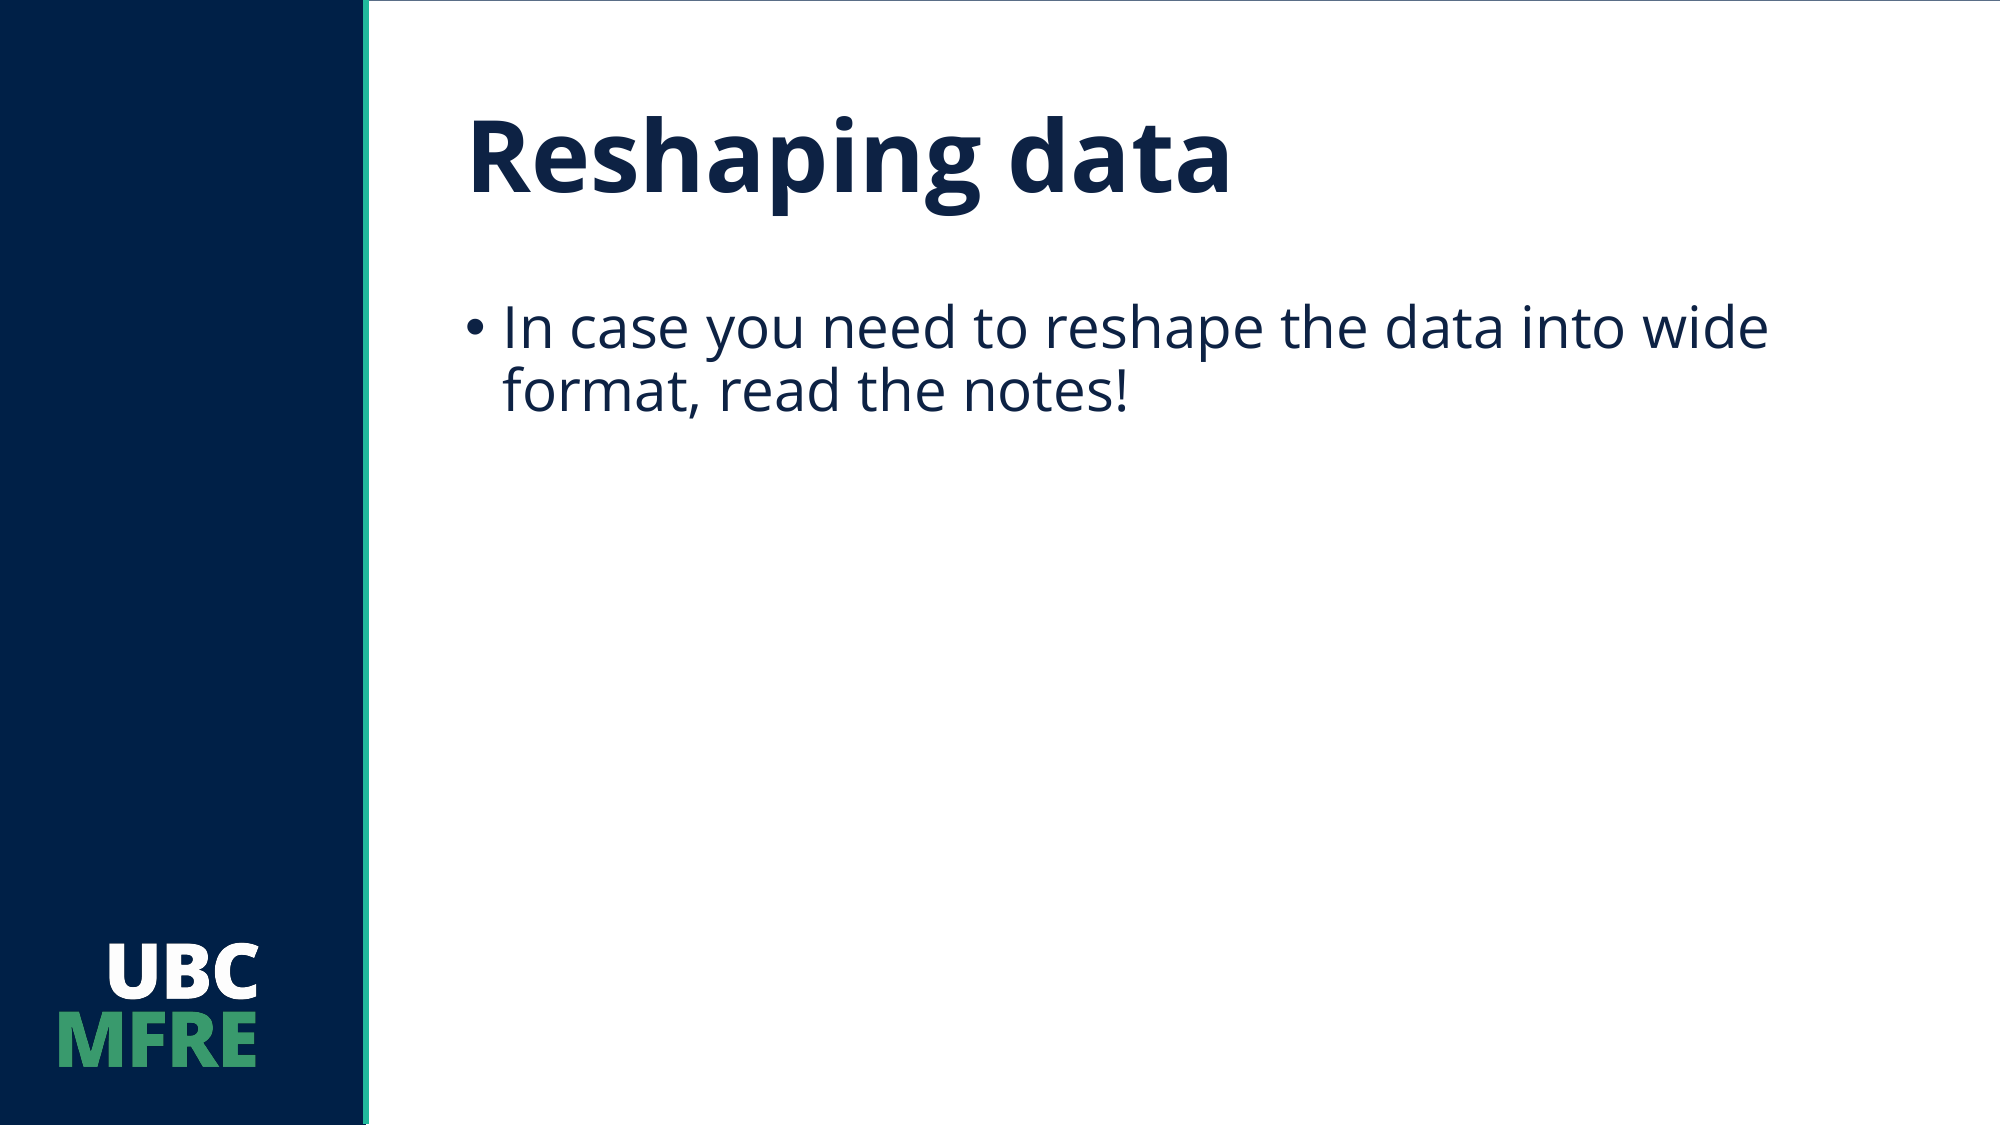

# Reshaping data
In case you need to reshape the data into wide format, read the notes!